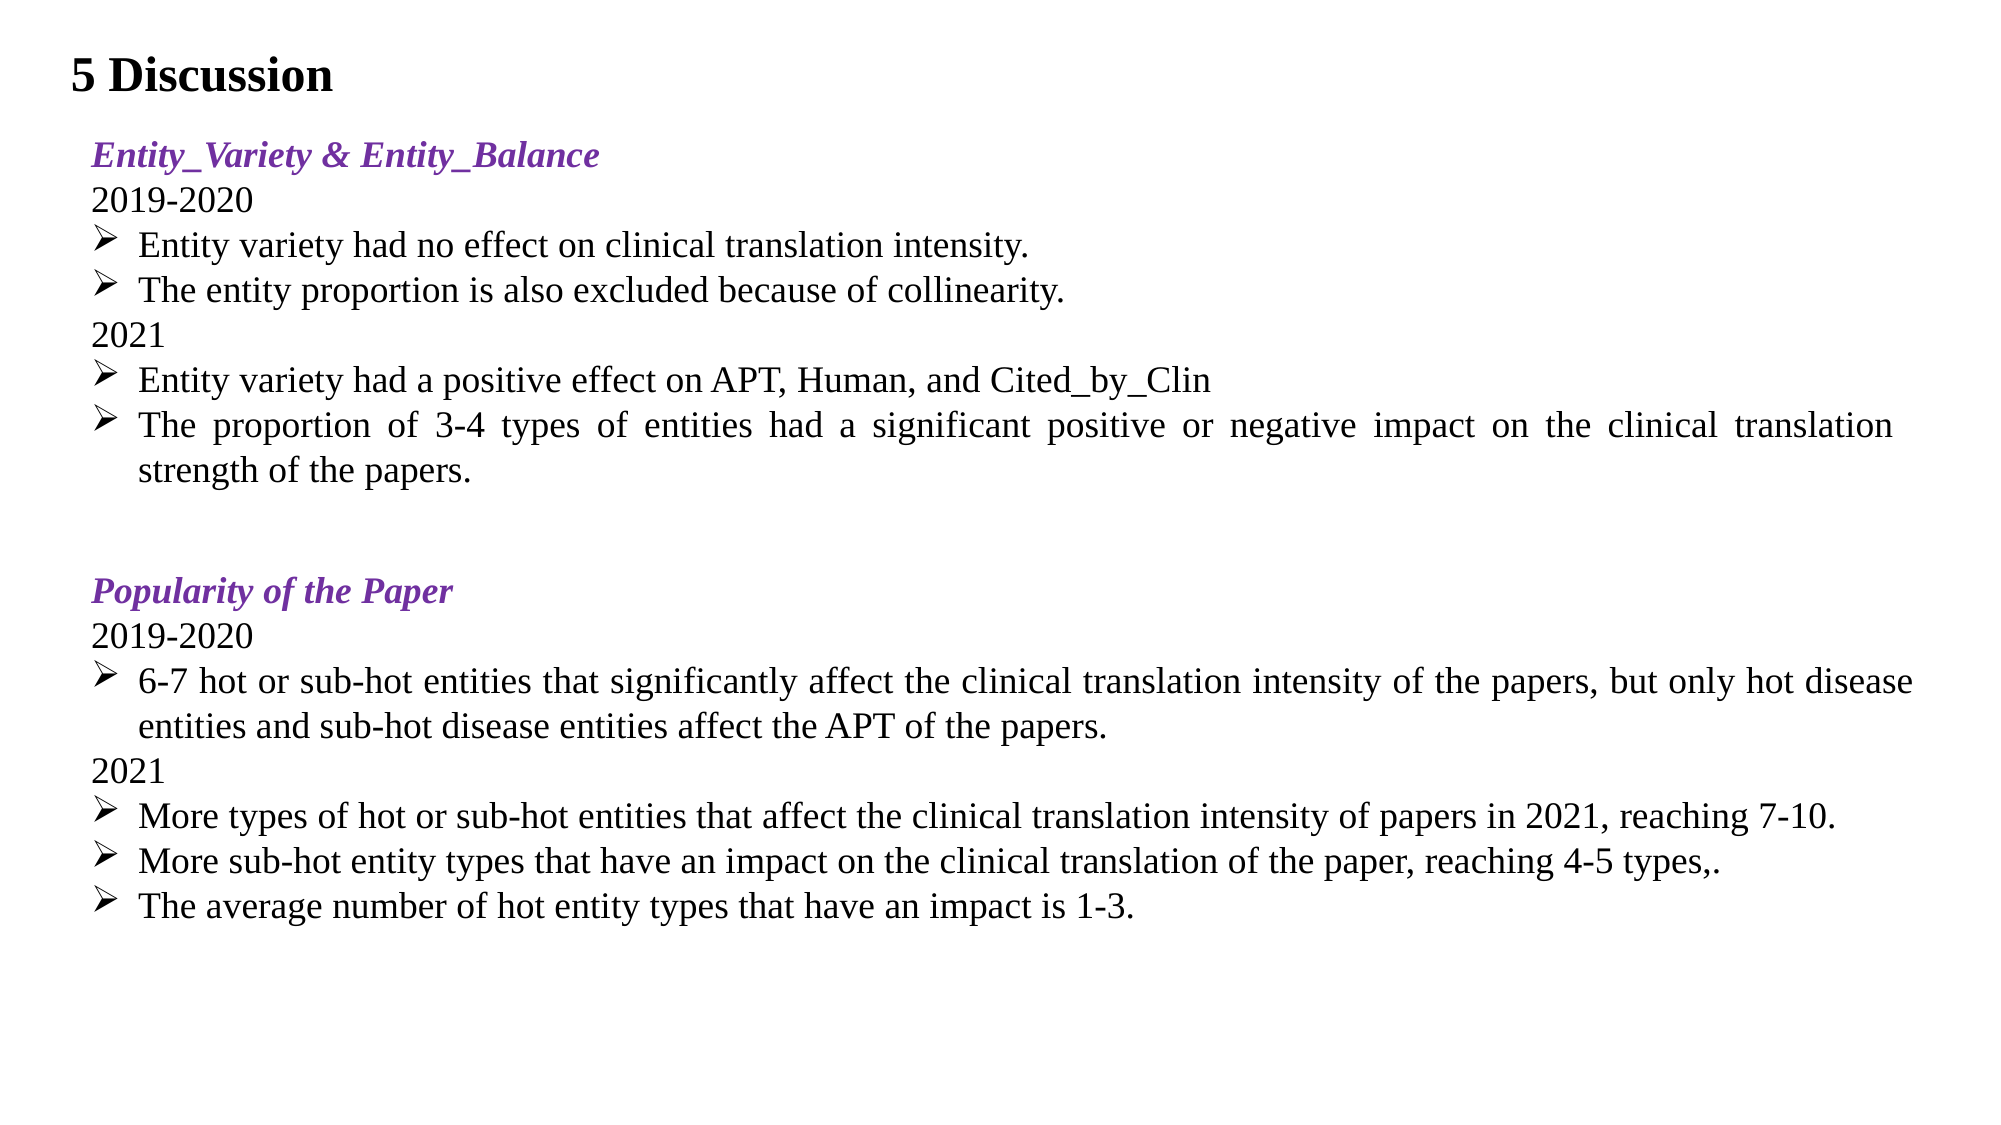

5 Discussion
Entity_Variety & Entity_Balance
2019-2020
Entity variety had no effect on clinical translation intensity.
The entity proportion is also excluded because of collinearity.
2021
Entity variety had a positive effect on APT, Human, and Cited_by_Clin
The proportion of 3-4 types of entities had a significant positive or negative impact on the clinical translation strength of the papers.
Popularity of the Paper
2019-2020
6-7 hot or sub-hot entities that significantly affect the clinical translation intensity of the papers, but only hot disease entities and sub-hot disease entities affect the APT of the papers.
2021
More types of hot or sub-hot entities that affect the clinical translation intensity of papers in 2021, reaching 7-10.
More sub-hot entity types that have an impact on the clinical translation of the paper, reaching 4-5 types,.
The average number of hot entity types that have an impact is 1-3.